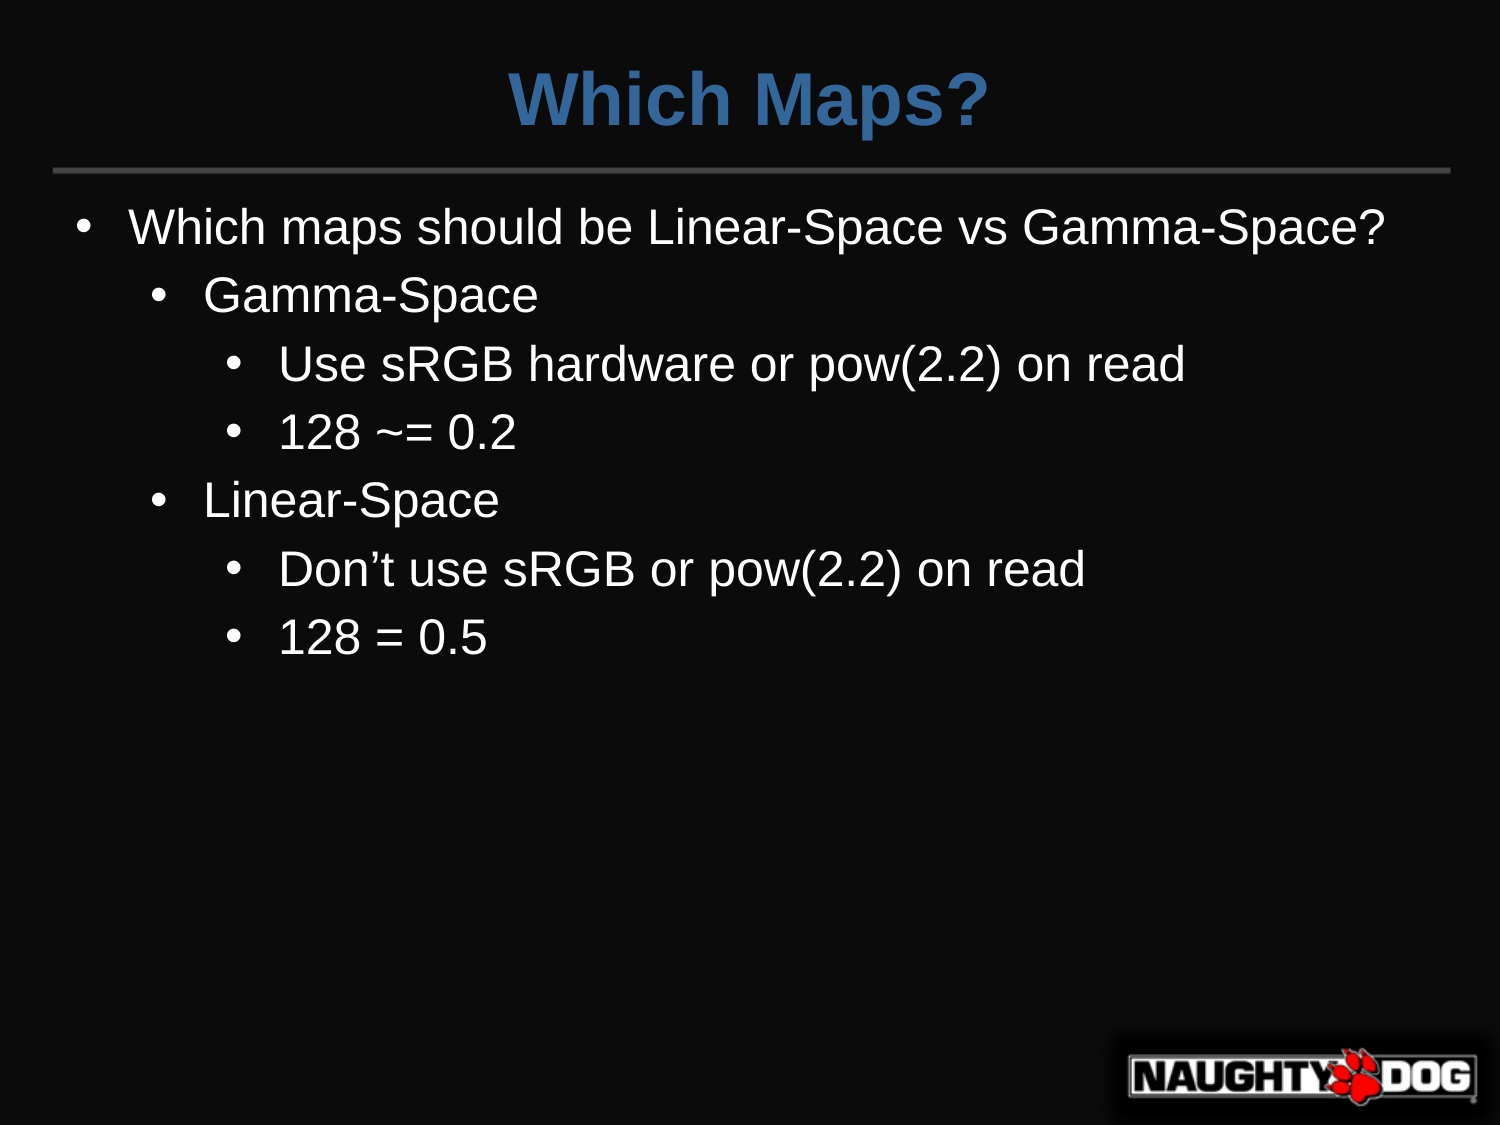

Which Maps?
Which maps should be Linear-Space vs Gamma-Space?
Gamma-Space
Use sRGB hardware or pow(2.2) on read
128 ~= 0.2
Linear-Space
Don’t use sRGB or pow(2.2) on read
128 = 0.5